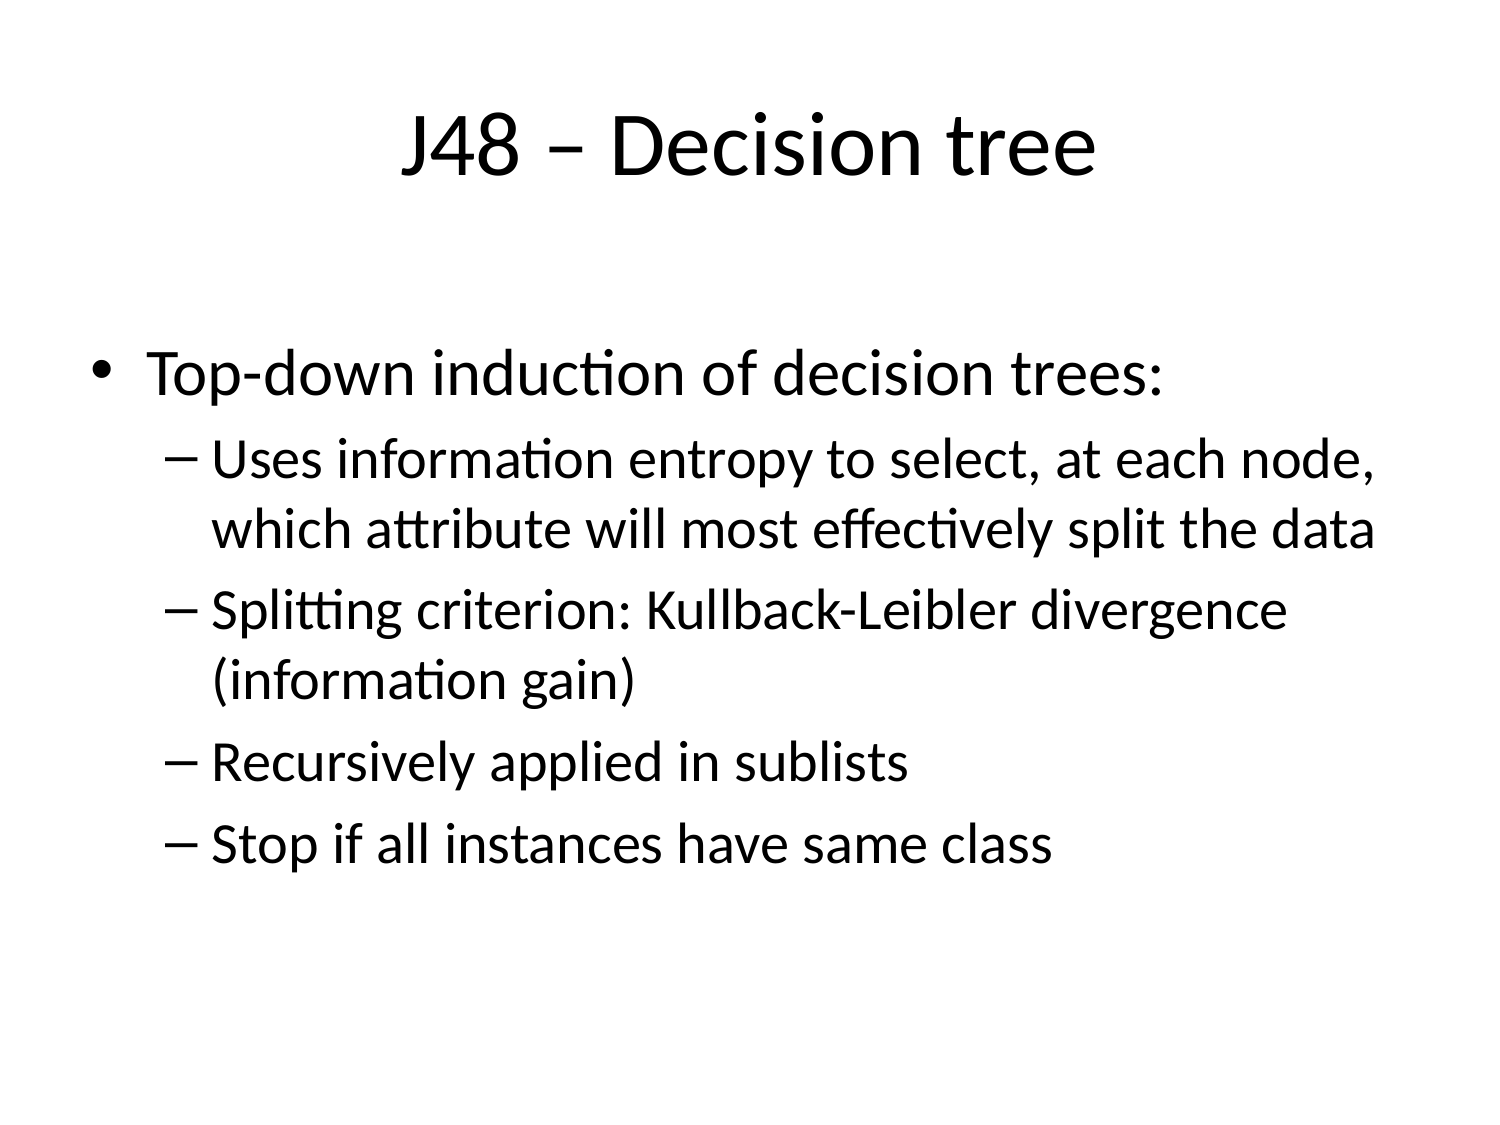

# J48 – Decision tree
Top-down induction of decision trees:
Uses information entropy to select, at each node, which attribute will most effectively split the data
Splitting criterion: Kullback-Leibler divergence (information gain)
Recursively applied in sublists
Stop if all instances have same class